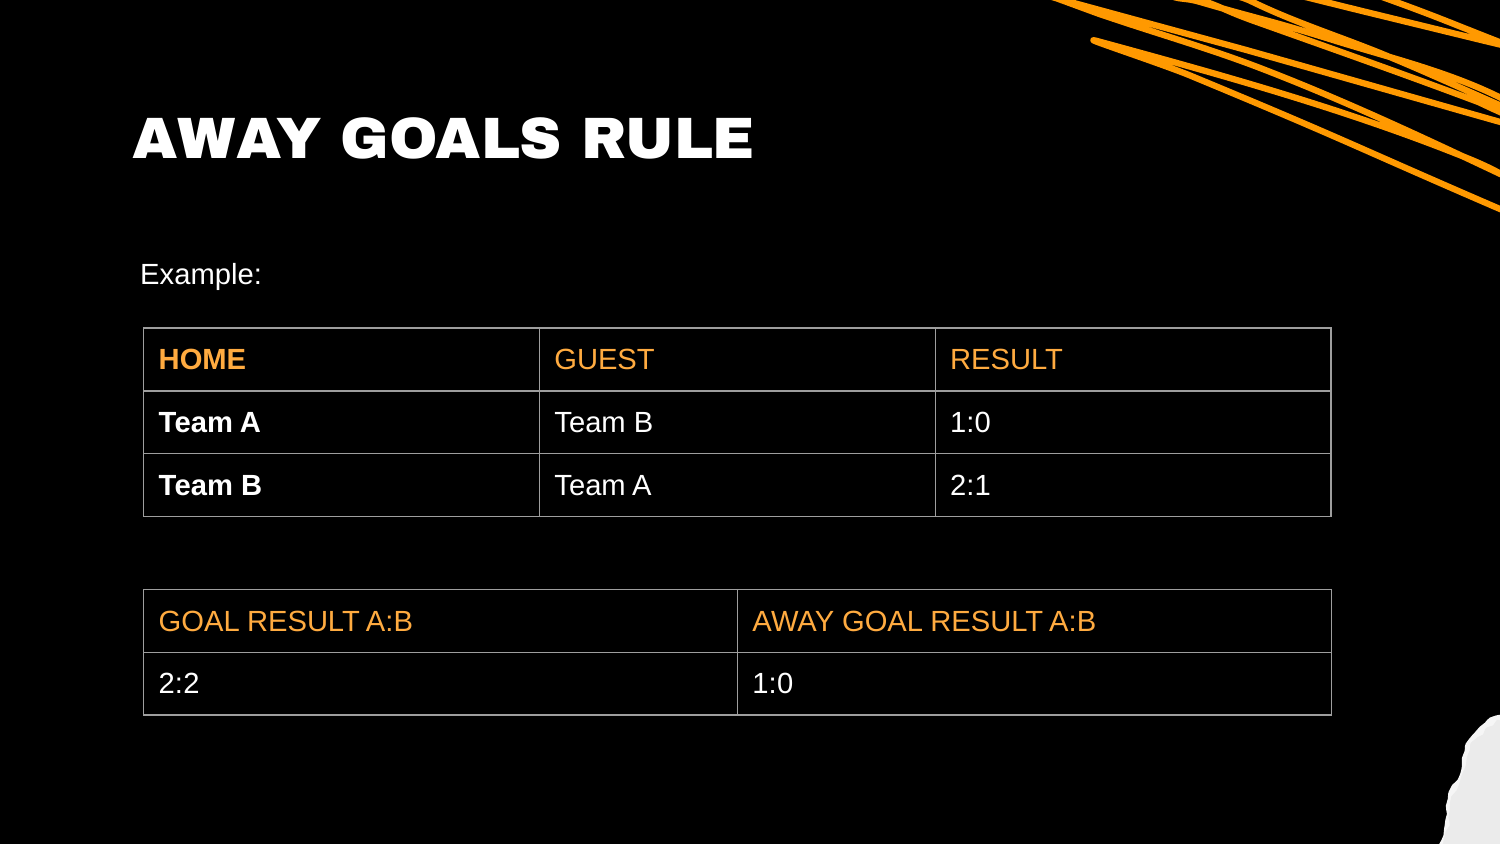

# AWAY GOALS RULE
 Example:

| HOME | GUEST | RESULT |
| --- | --- | --- |
| Team A | Team B | 1:0 |
| Team B | Team A | 2:1 |
| GOAL RESULT A:B | AWAY GOAL RESULT A:B |
| --- | --- |
| 2:2 | 1:0 |